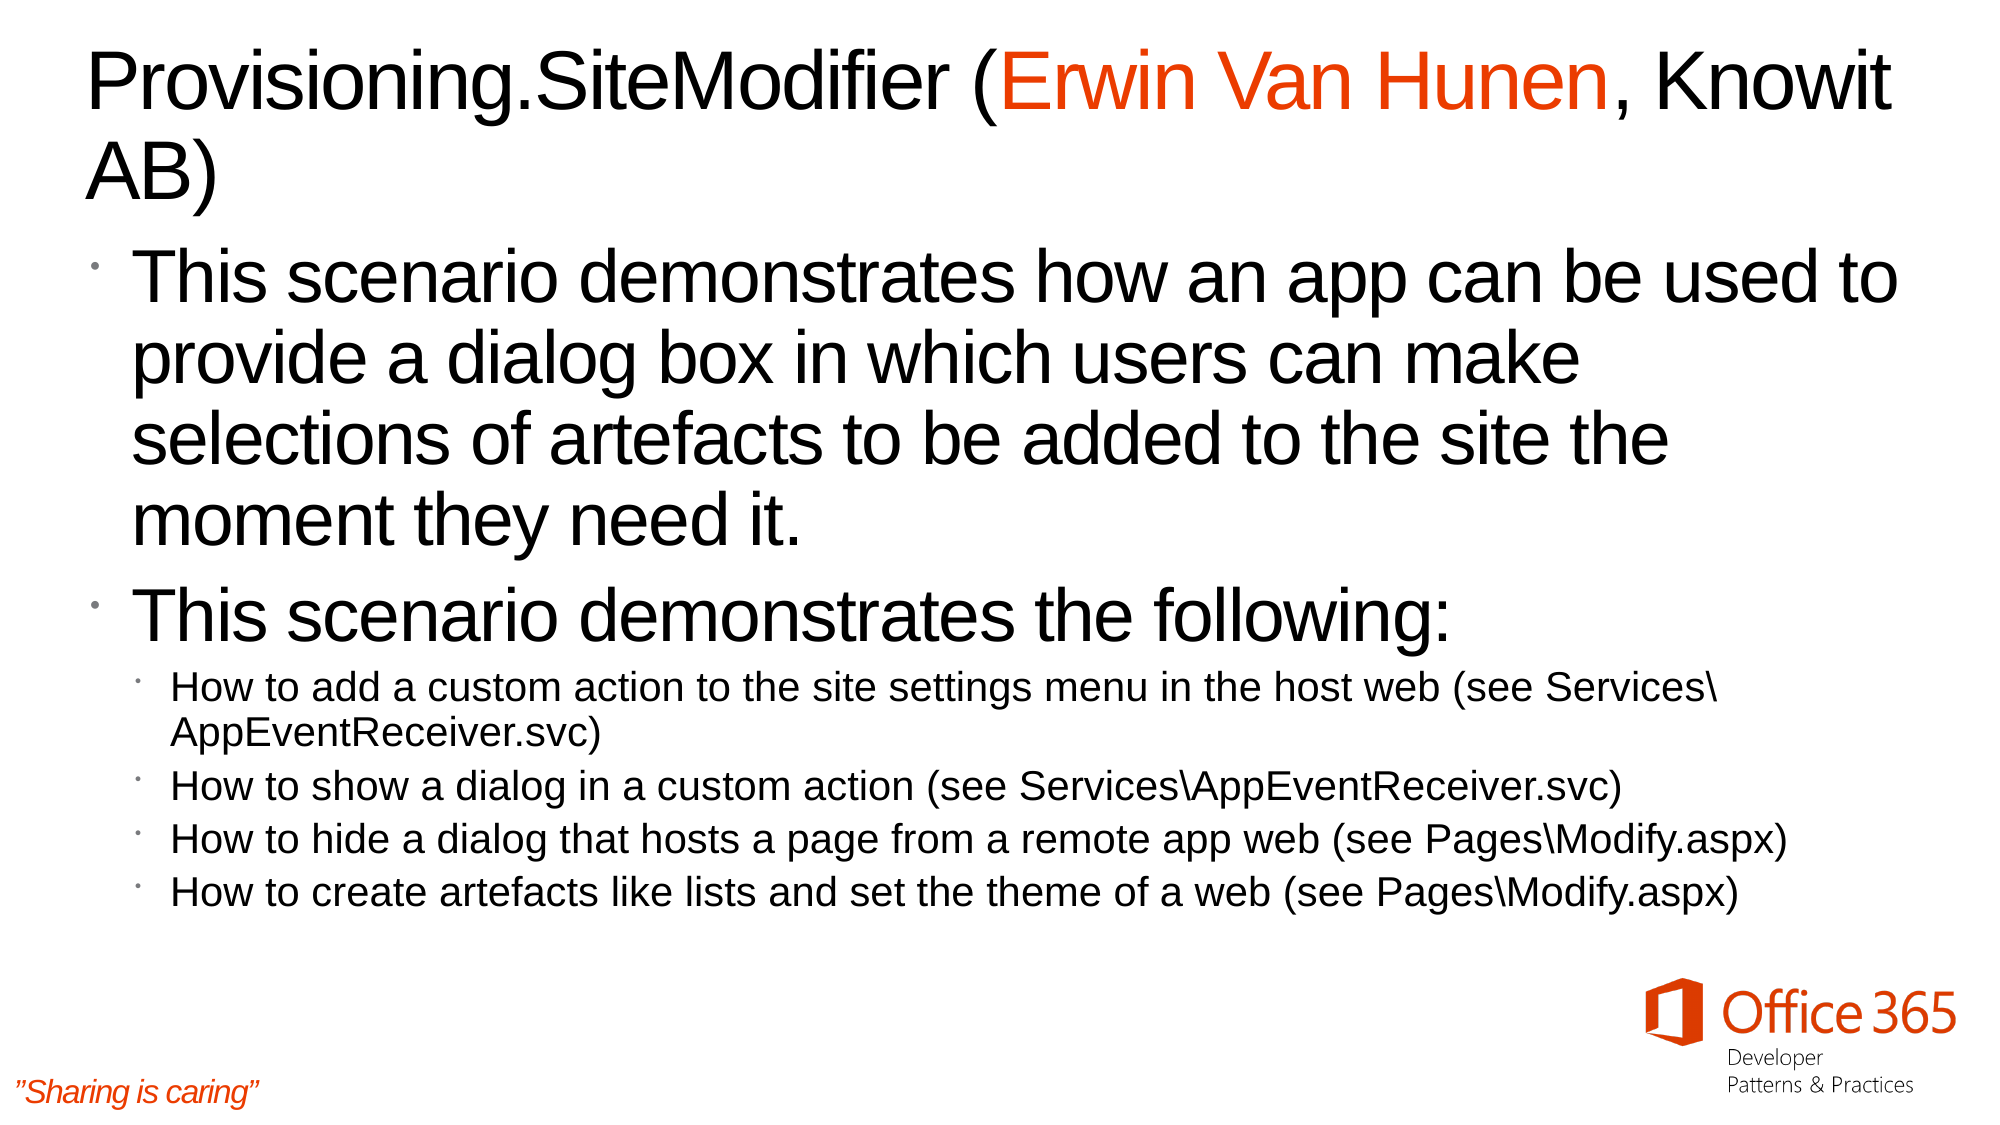

# Provisioning.SiteModifier (Erwin Van Hunen, Knowit AB)
This scenario demonstrates how an app can be used to provide a dialog box in which users can make selections of artefacts to be added to the site the moment they need it.
This scenario demonstrates the following:
How to add a custom action to the site settings menu in the host web (see Services\AppEventReceiver.svc)
How to show a dialog in a custom action (see Services\AppEventReceiver.svc)
How to hide a dialog that hosts a page from a remote app web (see Pages\Modify.aspx)
How to create artefacts like lists and set the theme of a web (see Pages\Modify.aspx)